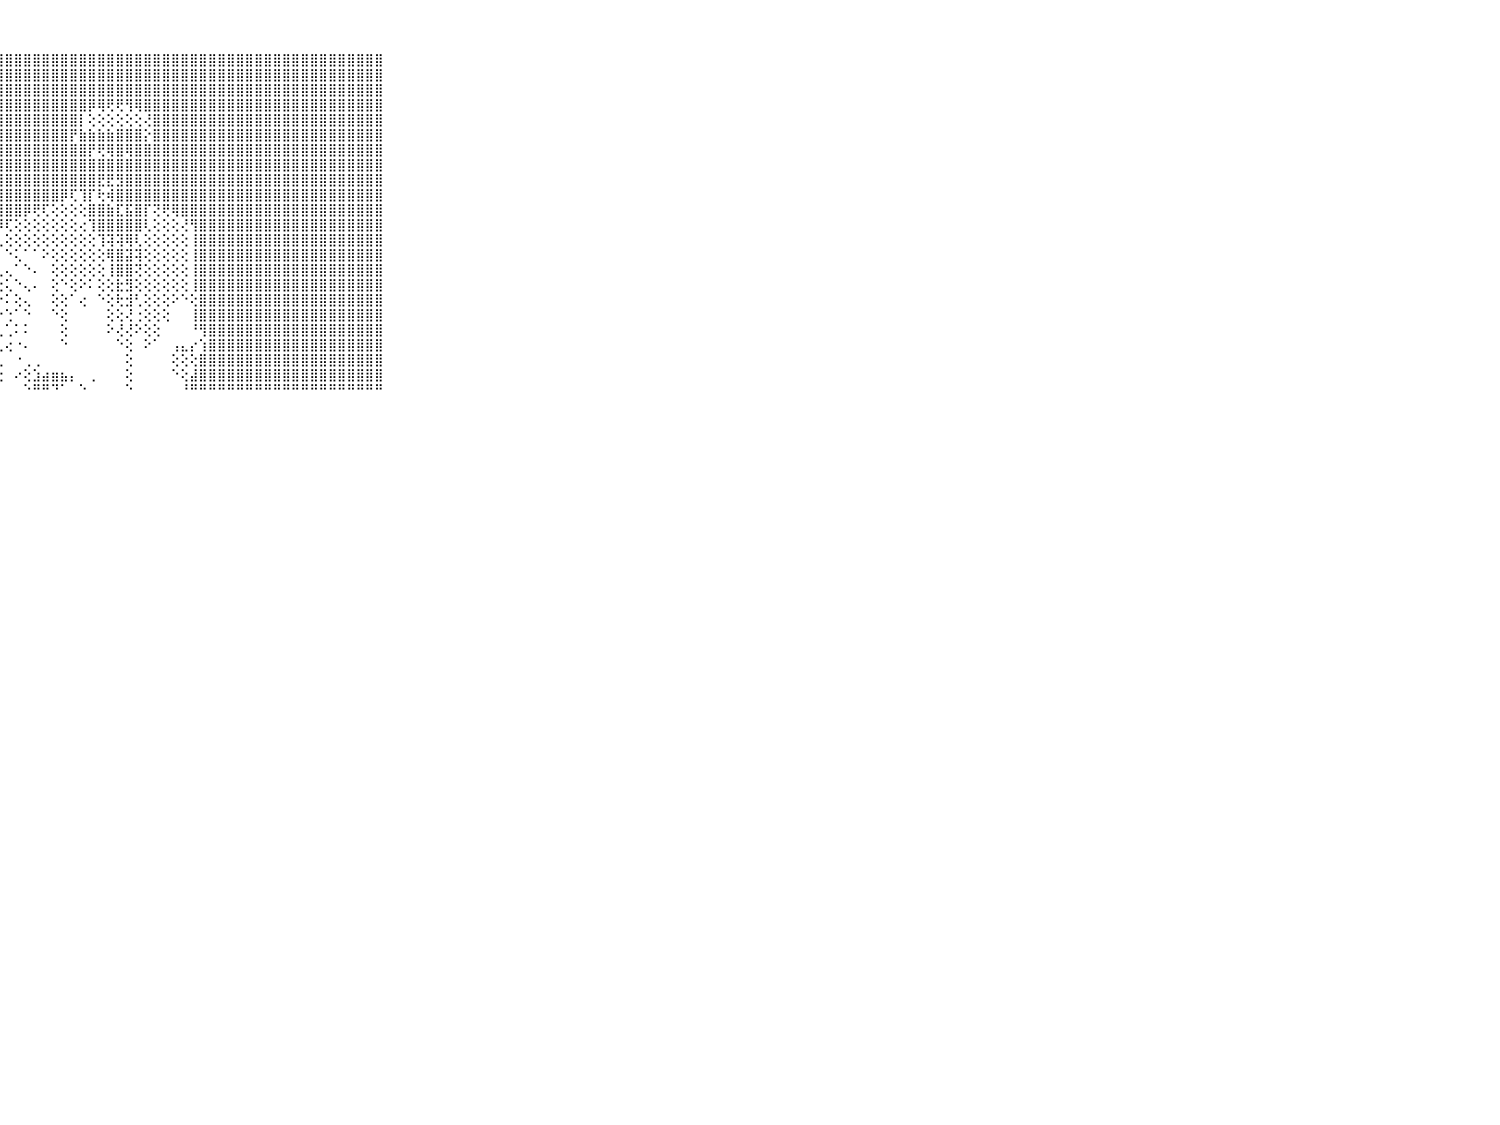

⠀⠀⠀⠀⠀⠀⠀⠀⠀⠀⠀⣿⣿⣿⣿⣿⣿⣿⣿⣿⣿⣿⣿⣿⣿⣿⣿⣿⣿⣿⣿⣿⣿⣿⣿⣿⣿⣿⣿⣿⣿⣿⣿⣿⣿⣿⣿⣿⣿⣿⣿⣿⣿⣿⣿⣿⣿⣿⣿⣿⣿⣿⣿⣿⣿⣿⣿⣿⣿⠀⠀⠀⠀⠀⠀⠀⠀⠀⠀⠀⠀
⠀⠀⠀⠀⠀⠀⠀⠀⠀⠀⠀⣿⣿⣿⣿⣿⣿⣿⣿⣿⣿⣿⣿⣿⣿⣿⣿⣿⣿⣿⣿⣿⣿⣿⣿⣿⣿⣿⣿⣿⣿⣿⣿⣿⣿⣿⣿⣿⣿⣿⣿⣿⣿⣿⣿⣿⣿⣿⣿⣿⣿⣿⣿⣿⣿⣿⣿⣿⣿⠀⠀⠀⠀⠀⠀⠀⠀⠀⠀⠀⠀
⠀⠀⠀⠀⠀⠀⠀⠀⠀⠀⠀⣿⣿⣿⣿⣿⣿⣿⣿⣿⣿⣿⣿⣿⣿⣿⣿⣿⣿⣿⣿⣿⣿⣿⣿⣿⣿⣿⣿⣿⣿⣿⣿⣿⣿⣿⣿⣿⣿⣿⣿⣿⣿⣿⣿⣿⣿⣿⣿⣿⣿⣿⣿⣿⣿⣿⣿⣿⣿⠀⠀⠀⠀⠀⠀⠀⠀⠀⠀⠀⠀
⠀⠀⠀⠀⠀⠀⠀⠀⠀⠀⠀⣿⣿⣿⣿⣿⣿⣿⣿⣿⣿⣿⣿⣿⣿⣿⣿⣿⣿⣿⣿⣿⣿⣿⣿⣿⣿⡿⢿⢟⢟⢻⢿⣿⣿⣿⣿⣿⣿⣿⣿⣿⣿⣿⣿⣿⣿⣿⣿⣿⣿⣿⣿⣿⣿⣿⣿⣿⣿⠀⠀⠀⠀⠀⠀⠀⠀⠀⠀⠀⠀
⠀⠀⠀⠀⠀⠀⠀⠀⠀⠀⠀⣿⣿⣿⣿⣿⣿⣿⣿⣿⣿⣿⣿⣿⣿⣿⣿⣿⣿⣿⣿⣿⣿⣿⣿⣿⡇⢕⢕⢕⢕⢕⢕⢜⣿⣿⣿⣿⣿⣿⣿⣿⣿⣿⣿⣿⣿⣿⣿⣿⣿⣿⣿⣿⣿⣿⣿⣿⣿⠀⠀⠀⠀⠀⠀⠀⠀⠀⠀⠀⠀
⠀⠀⠀⠀⠀⠀⠀⠀⠀⠀⠀⣿⣿⣿⣿⣿⣿⣿⣿⣿⣿⣿⣿⣿⣿⣿⣿⣿⣿⣿⣿⣿⣿⣿⣿⡟⣷⣷⣷⣷⣿⣿⣿⡕⣿⣿⣿⣿⣿⣿⣿⣿⣿⣿⣿⣿⣿⣿⣿⣿⣿⣿⣿⣿⣿⣿⣿⣿⣿⠀⠀⠀⠀⠀⠀⠀⠀⠀⠀⠀⠀
⠀⠀⠀⠀⠀⠀⠀⠀⠀⠀⠀⣿⣿⣿⣿⣿⣿⣿⣿⣿⣿⣿⣿⣿⣿⣿⣿⣿⣿⣿⣿⣿⣿⣿⣿⣿⣿⡟⢟⢿⣿⢿⣿⣿⣿⣿⣿⣿⣿⣿⣿⣿⣿⣿⣿⣿⣿⣿⣿⣿⣿⣿⣿⣿⣿⣿⣿⣿⣿⠀⠀⠀⠀⠀⠀⠀⠀⠀⠀⠀⠀
⠀⠀⠀⠀⠀⠀⠀⠀⠀⠀⠀⣿⣿⣿⣿⣿⣿⣿⣿⣿⣿⣿⣿⣿⣿⣿⣿⣿⣿⣿⣿⣿⣿⣿⣿⣿⣿⣿⣿⣿⣿⣿⣿⣿⣿⣿⣿⣿⣿⣿⣿⣿⣿⣿⣿⣿⣿⣿⣿⣿⣿⣿⣿⣿⣿⣿⣿⣿⣿⠀⠀⠀⠀⠀⠀⠀⠀⠀⠀⠀⠀
⠀⠀⠀⠀⠀⠀⠀⠀⠀⠀⠀⣿⣿⣿⣿⣿⣿⣿⣿⣿⣿⣿⣿⣿⣿⣿⣿⣿⣿⣿⣿⣿⣿⣿⣿⣿⣿⣿⣟⣟⣻⣿⣿⣿⣿⣿⣿⣿⣿⣿⣿⣿⣿⣿⣿⣿⣿⣿⣿⣿⣿⣿⣿⣿⣿⣿⣿⣿⣿⠀⠀⠀⠀⠀⠀⠀⠀⠀⠀⠀⠀
⠀⠀⠀⠀⠀⠀⠀⠀⠀⠀⠀⣿⣿⣿⣿⣿⣿⣿⣿⣿⣿⣿⣿⣿⣿⣿⣿⣿⣿⣿⣿⣿⣿⣿⡿⢏⢹⡏⢗⢾⣿⣿⣿⣿⣿⣿⣿⣿⣿⣿⣿⣿⣿⣿⣿⣿⣿⣿⣿⣿⣿⣿⣿⣿⣿⣿⣿⣿⣿⠀⠀⠀⠀⠀⠀⠀⠀⠀⠀⠀⠀
⠀⠀⠀⠀⠀⠀⠀⠀⠀⠀⠀⣿⣿⣿⣿⣿⣿⣿⣿⣿⣿⣿⣿⣿⣿⣿⣿⣿⣿⣿⡿⢟⢏⢕⢕⢕⢕⣿⣿⣷⣏⣯⣿⡏⢝⢟⢿⣿⣿⣿⣿⣿⣿⣿⣿⣿⣿⣿⣿⣿⣿⣿⣿⣿⣿⣿⣿⣿⣿⠀⠀⠀⠀⠀⠀⠀⠀⠀⠀⠀⠀
⠀⠀⠀⠀⠀⠀⠀⠀⠀⠀⠀⣿⣿⣿⣿⣿⣿⣿⣿⣿⣿⣿⣿⣿⣿⣿⣿⡿⢏⢕⢕⢕⢕⢕⢕⢕⢔⢹⣿⣿⣿⣿⣿⢇⢕⢕⢕⢜⢻⣿⣿⣿⣿⣿⣿⣿⣿⣿⣿⣿⣿⣿⣿⣿⣿⣿⣿⣿⣿⠀⠀⠀⠀⠀⠀⠀⠀⠀⠀⠀⠀
⠀⠀⠀⠀⠀⠀⠀⠀⠀⠀⠀⣿⣿⣿⣿⣿⣿⣿⣿⣿⣿⣿⣿⣿⣿⣿⣿⢇⢕⢕⢕⢕⢕⢕⢕⢕⢕⢕⢹⢽⢽⢿⢇⢕⢕⢕⢕⢕⢸⣿⣿⣿⣿⣿⣿⣿⣿⣿⣿⣿⣿⣿⣿⣿⣿⣿⣿⣿⣿⠀⠀⠀⠀⠀⠀⠀⠀⠀⠀⠀⠀
⠀⠀⠀⠀⠀⠀⠀⠀⠀⠀⠀⣿⣿⣿⣿⣿⣿⣿⣿⣿⣿⣿⣿⣿⣿⣿⣿⡇⠑⢅⠁⠁⠕⢕⢕⢕⢕⢕⢕⢿⣿⣽⢽⢕⢕⢕⢕⢕⢸⣿⣿⣿⣿⣿⣿⣿⣿⣿⣿⣿⣿⣿⣿⣿⣿⣿⣿⣿⣿⠀⠀⠀⠀⠀⠀⠀⠀⠀⠀⠀⠀
⠀⠀⠀⠀⠀⠀⠀⠀⠀⠀⠀⣿⣿⣿⣿⣿⣿⣿⣿⣿⣿⣿⣿⣿⣿⣿⣿⣇⢄⠁⠑⠄⠀⢕⢕⢕⢕⢕⢕⢸⣿⣿⢝⢕⢕⢕⢕⢕⢸⣿⣿⣿⣿⣿⣿⣿⣿⣿⣿⣿⣿⣿⣿⣿⣿⣿⣿⣿⣿⠀⠀⠀⠀⠀⠀⠀⠀⠀⠀⠀⠀
⠀⠀⠀⠀⠀⠀⠀⠀⠀⠀⠀⣿⣿⣿⣿⣿⣿⣿⣿⣿⣿⣿⣿⣿⣿⣿⡟⢕⢅⠑⢄⠄⠀⢕⠑⢕⠕⠅⢕⢕⣗⣻⢕⢕⢕⢕⢕⢕⢸⣿⣿⣿⣿⣿⣿⣿⣿⣿⣿⣿⣿⣿⣿⣿⣿⣿⣿⣿⣿⠀⠀⠀⠀⠀⠀⠀⠀⠀⠀⠀⠀
⠀⠀⠀⠀⠀⠀⠀⠀⠀⠀⠀⣿⣿⣿⣿⣿⣿⣿⣿⣿⣿⣿⣿⣿⣿⣿⢕⠑⠅⢕⢄⠀⠀⢕⢕⠁⢔⠀⠑⢕⢗⣺⢃⢕⢕⢕⠕⠑⢕⣿⣿⣿⣿⣿⣿⣿⣿⣿⣿⣿⣿⣿⣿⣿⣿⣿⣿⣿⣿⠀⠀⠀⠀⠀⠀⠀⠀⠀⠀⠀⠀
⠀⠀⠀⠀⠀⠀⠀⠀⠀⠀⠀⣿⣿⣿⣿⣿⣿⣿⣿⣿⣿⣿⣿⣿⣿⡇⠕⠐⢑⠁⠑⠀⠀⠑⢕⠀⠀⠀⠀⢕⢕⢜⢐⢕⢕⢕⠀⠀⢸⣿⣿⣿⣿⣿⣿⣿⣿⣿⣿⣿⣿⣿⣿⣿⣿⣿⣿⣿⣿⠀⠀⠀⠀⠀⠀⠀⠀⠀⠀⠀⠀
⠀⠀⠀⠀⠀⠀⠀⠀⠀⠀⠀⣿⣿⣿⣿⣿⣿⣿⣿⣿⣿⣿⣿⣿⣿⢕⠕⢀⢁⠅⠅⠀⠀⠀⢕⠀⠀⠀⠀⠕⢜⢜⠕⢕⢕⠀⠀⠀⠘⢻⣿⣿⣿⣿⣿⣿⣿⣿⣿⣿⣿⣿⣿⣿⣿⣿⣿⣿⣿⠀⠀⠀⠀⠀⠀⠀⠀⠀⠀⠀⠀
⠀⠀⠀⠀⠀⠀⠀⠀⠀⠀⠀⣿⣿⣿⣿⣿⣿⣿⣿⣿⣿⣿⣿⣿⣿⡧⠕⢁⢔⠐⠄⠀⠀⠀⠑⠀⠀⠀⠀⠀⠑⢕⠀⠕⠁⠀⢠⣄⡔⢱⣿⣿⣿⣿⣿⣿⣿⣿⣿⣿⣿⣿⣿⣿⣿⣿⣿⣿⣿⠀⠀⠀⠀⠀⠀⠀⠀⠀⠀⠀⠀
⠀⠀⠀⠀⠀⠀⠀⠀⠀⠀⠀⣿⣿⣿⣿⣿⣿⣿⣿⣿⣿⣿⣿⣿⣿⣧⢕⢄⠀⠐⢀⢀⠀⠀⠀⠀⠀⠀⠀⠀⠀⢕⠀⠀⠀⠀⢕⢕⢕⣿⣿⣿⣿⣿⣿⣿⣿⣿⣿⣿⣿⣿⣿⣿⣿⣿⣿⣿⣿⠀⠀⠀⠀⠀⠀⠀⠀⠀⠀⠀⠀
⠀⠀⠀⠀⠀⠀⠀⠀⠀⠀⠀⣿⣿⣿⣿⣿⣿⣿⣿⣿⣿⣿⣿⣿⣿⣿⣇⢕⠀⠔⢕⣱⣴⣶⣦⡄⠀⢀⠀⠀⠀⢕⠀⠀⠀⠀⠑⢕⣼⣿⣿⣿⣿⣿⣿⣿⣿⣿⣿⣿⣿⣿⣿⣿⣿⣿⣿⣿⣿⠀⠀⠀⠀⠀⠀⠀⠀⠀⠀⠀⠀
⠀⠀⠀⠀⠀⠀⠀⠀⠀⠀⠀⠛⠛⠛⠛⠛⠛⠛⠛⠛⠛⠛⠛⠛⠛⠛⠛⠃⠀⠀⠑⠛⠛⠙⠁⠀⠑⠀⠀⠀⠀⠑⠀⠀⠀⠀⠀⠘⠛⠛⠛⠛⠛⠛⠛⠛⠛⠛⠛⠛⠛⠛⠛⠛⠛⠛⠛⠛⠛⠀⠀⠀⠀⠀⠀⠀⠀⠀⠀⠀⠀